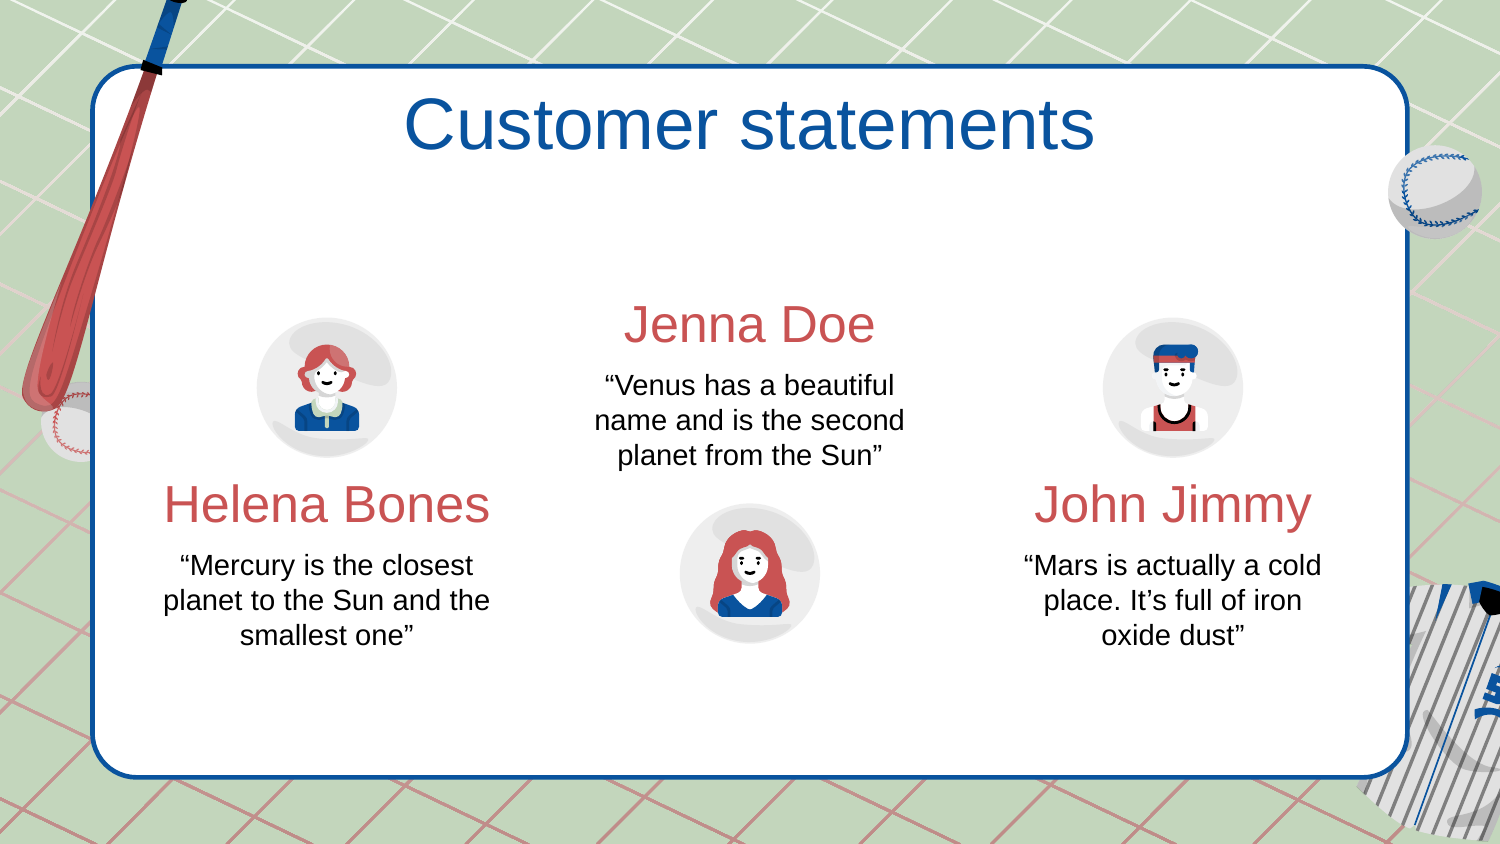

# Customer statements
Jenna Doe

“Venus has a beautiful name and is the second planet from the Sun”
Helena Bones
John Jimmy

“Mercury is the closest planet to the Sun and the smallest one”
“Mars is actually a cold place. It’s full of iron oxide dust”